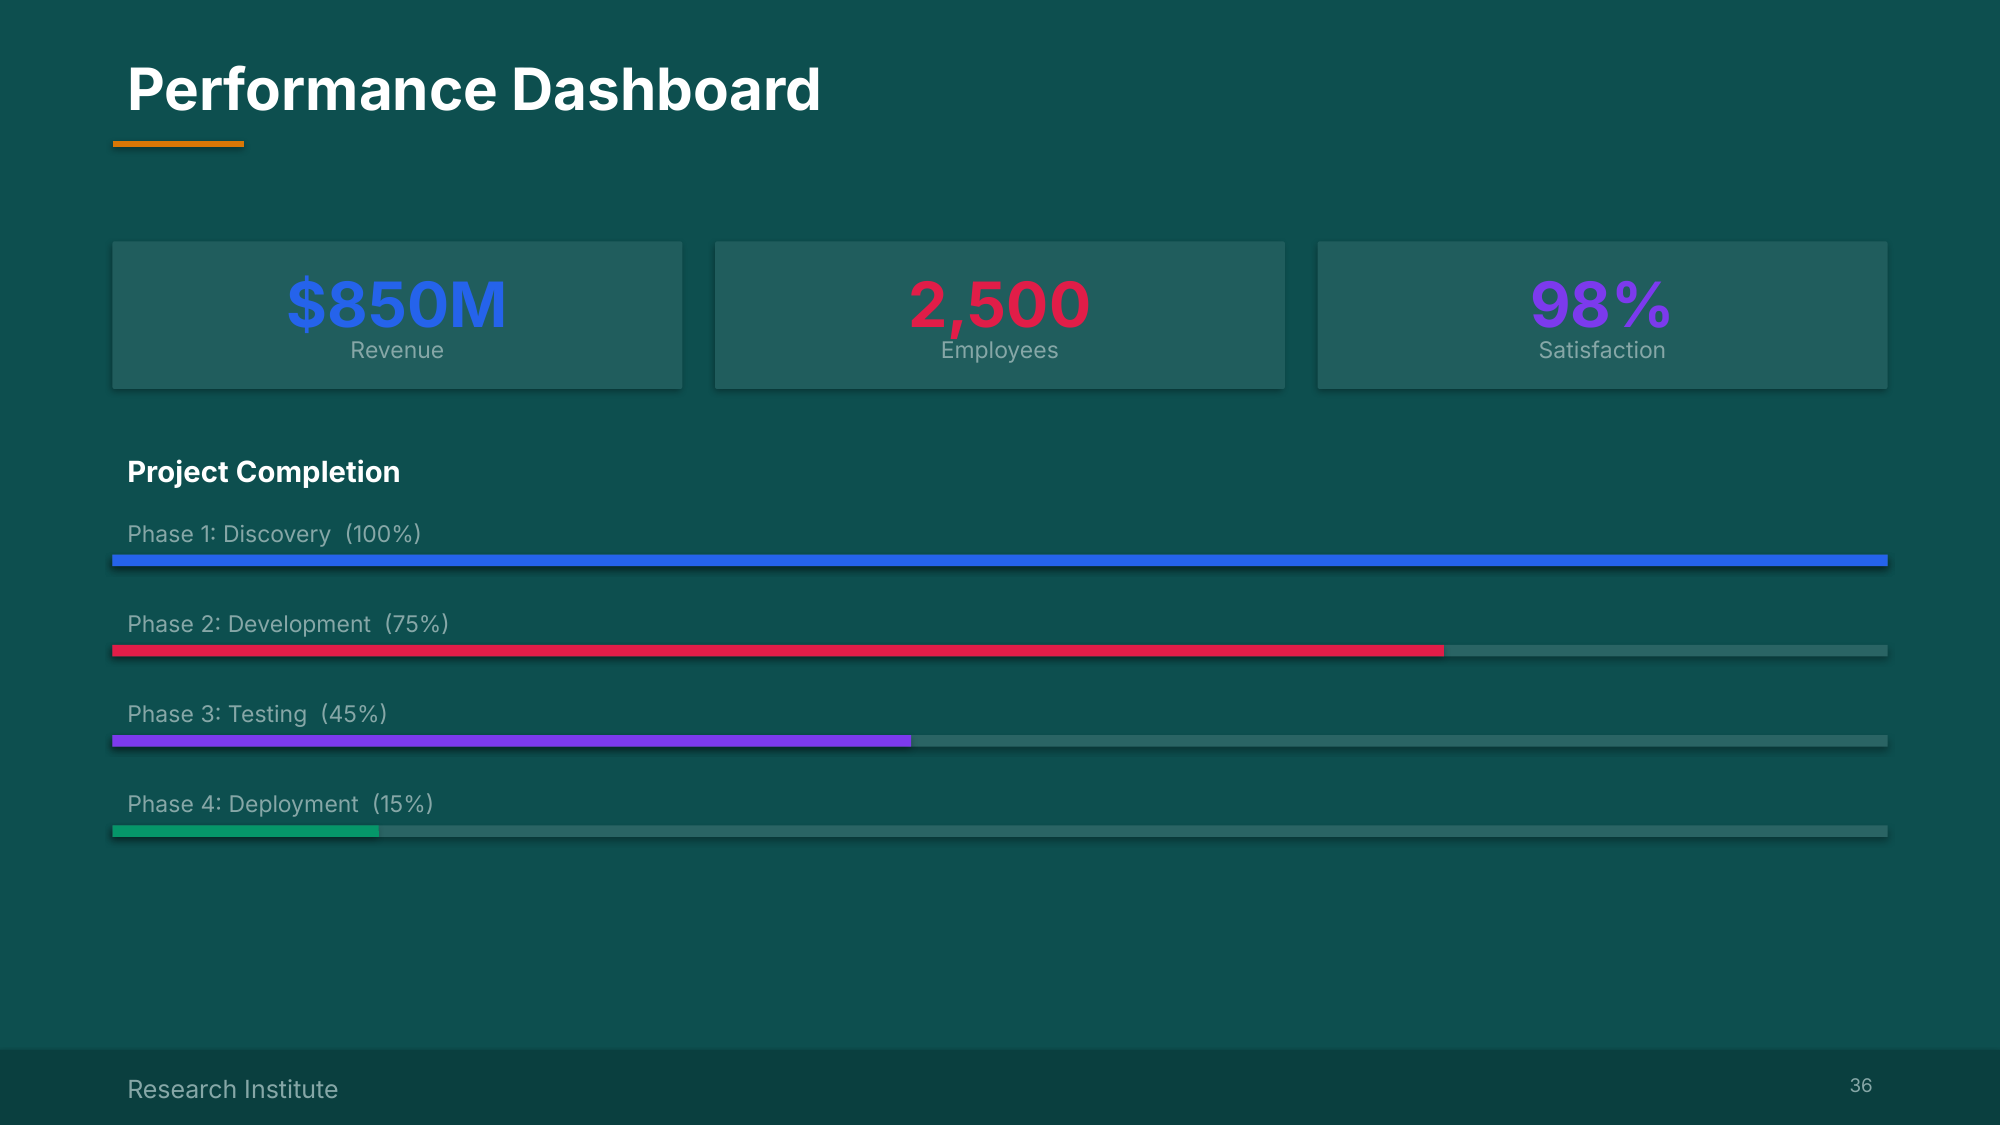

Performance Dashboard

$850M
2,500
98%
Revenue
Employees
Satisfaction
Project Completion
Phase 1: Discovery  (100%)

Phase 2: Development  (75%)

Phase 3: Testing  (45%)

Phase 4: Deployment  (15%)

Research Institute
36